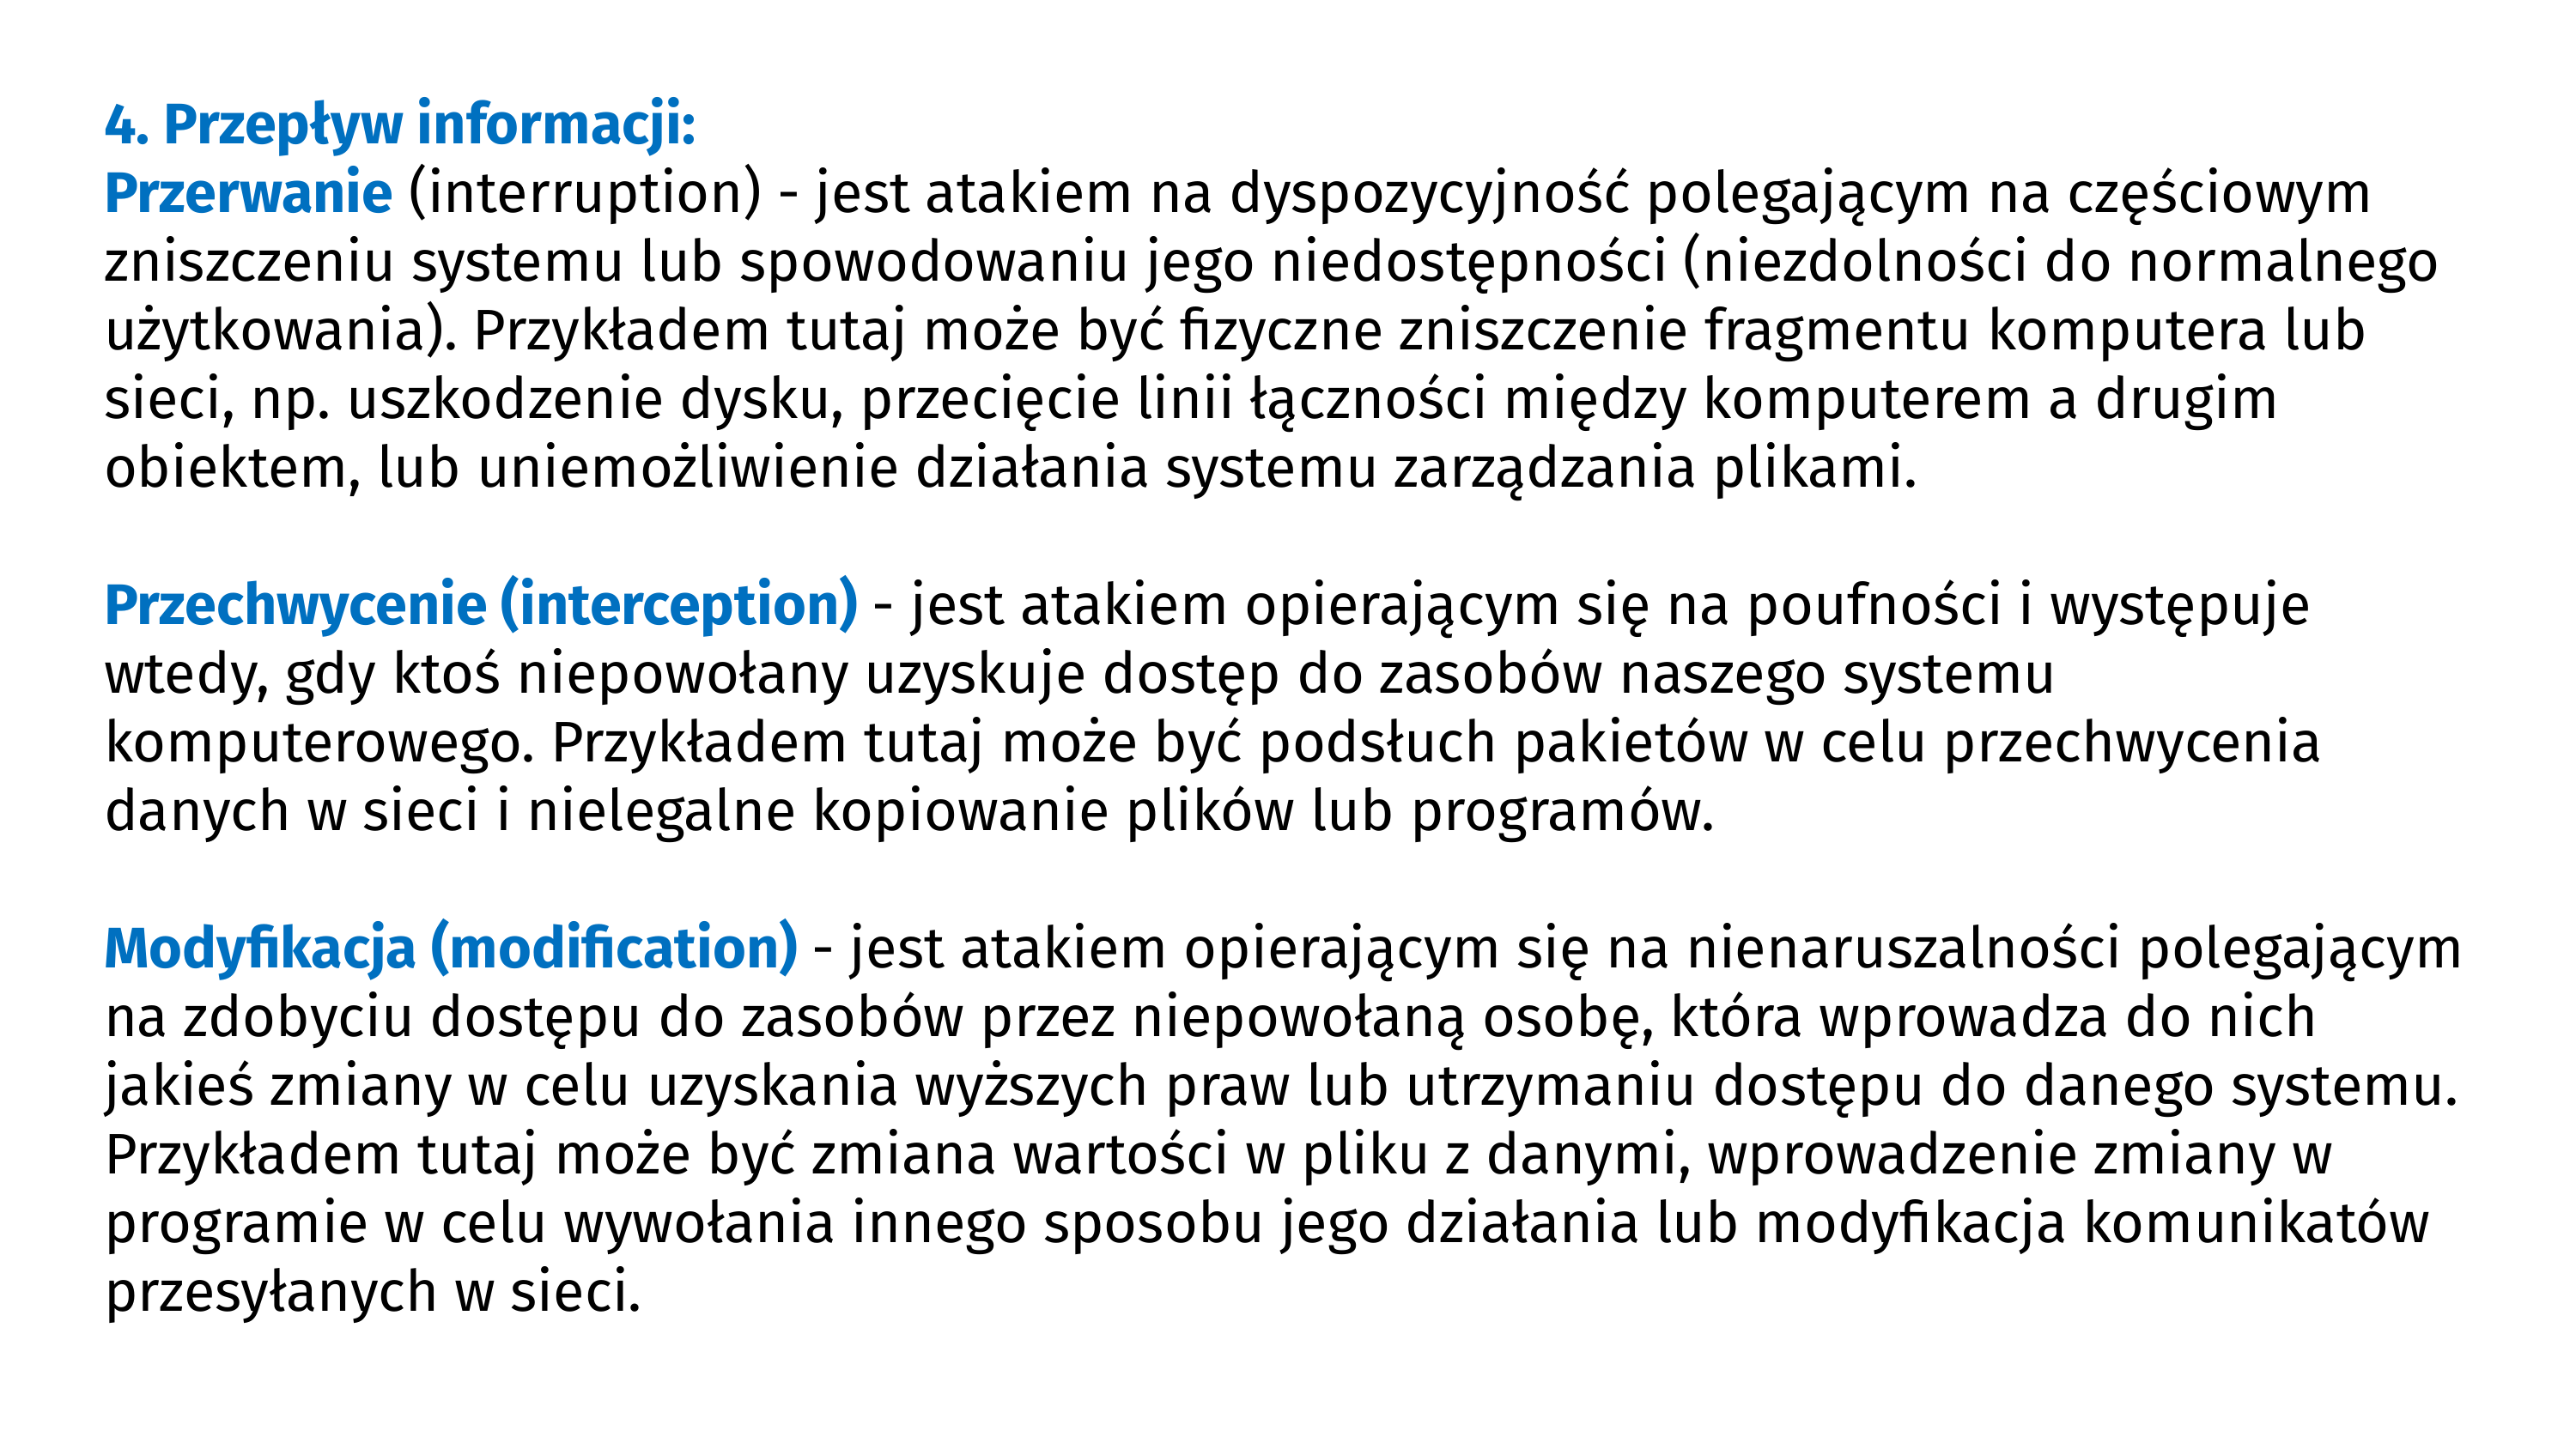

4. Przepływ informacji:
Przerwanie (interruption) - jest atakiem na dyspozycyjność polegającym na częściowym zniszczeniu systemu lub spowodowaniu jego niedostępności (niezdolności do normalnego użytkowania). Przykładem tutaj może być fizyczne zniszczenie fragmentu komputera lub sieci, np. uszkodzenie dysku, przecięcie linii łączności między komputerem a drugim obiektem, lub uniemożliwienie działania systemu zarządzania plikami.

Przechwycenie (interception) - jest atakiem opierającym się na poufności i występuje wtedy, gdy ktoś niepowołany uzyskuje dostęp do zasobów naszego systemu komputerowego. Przykładem tutaj może być podsłuch pakietów w celu przechwycenia danych w sieci i nielegalne kopiowanie plików lub programów.

Modyfikacja (modification) - jest atakiem opierającym się na nienaruszalności polegającym na zdobyciu dostępu do zasobów przez niepowołaną osobę, która wprowadza do nich jakieś zmiany w celu uzyskania wyższych praw lub utrzymaniu dostępu do danego systemu. Przykładem tutaj może być zmiana wartości w pliku z danymi, wprowadzenie zmiany w programie w celu wywołania innego sposobu jego działania lub modyfikacja komunikatów przesyłanych w sieci.